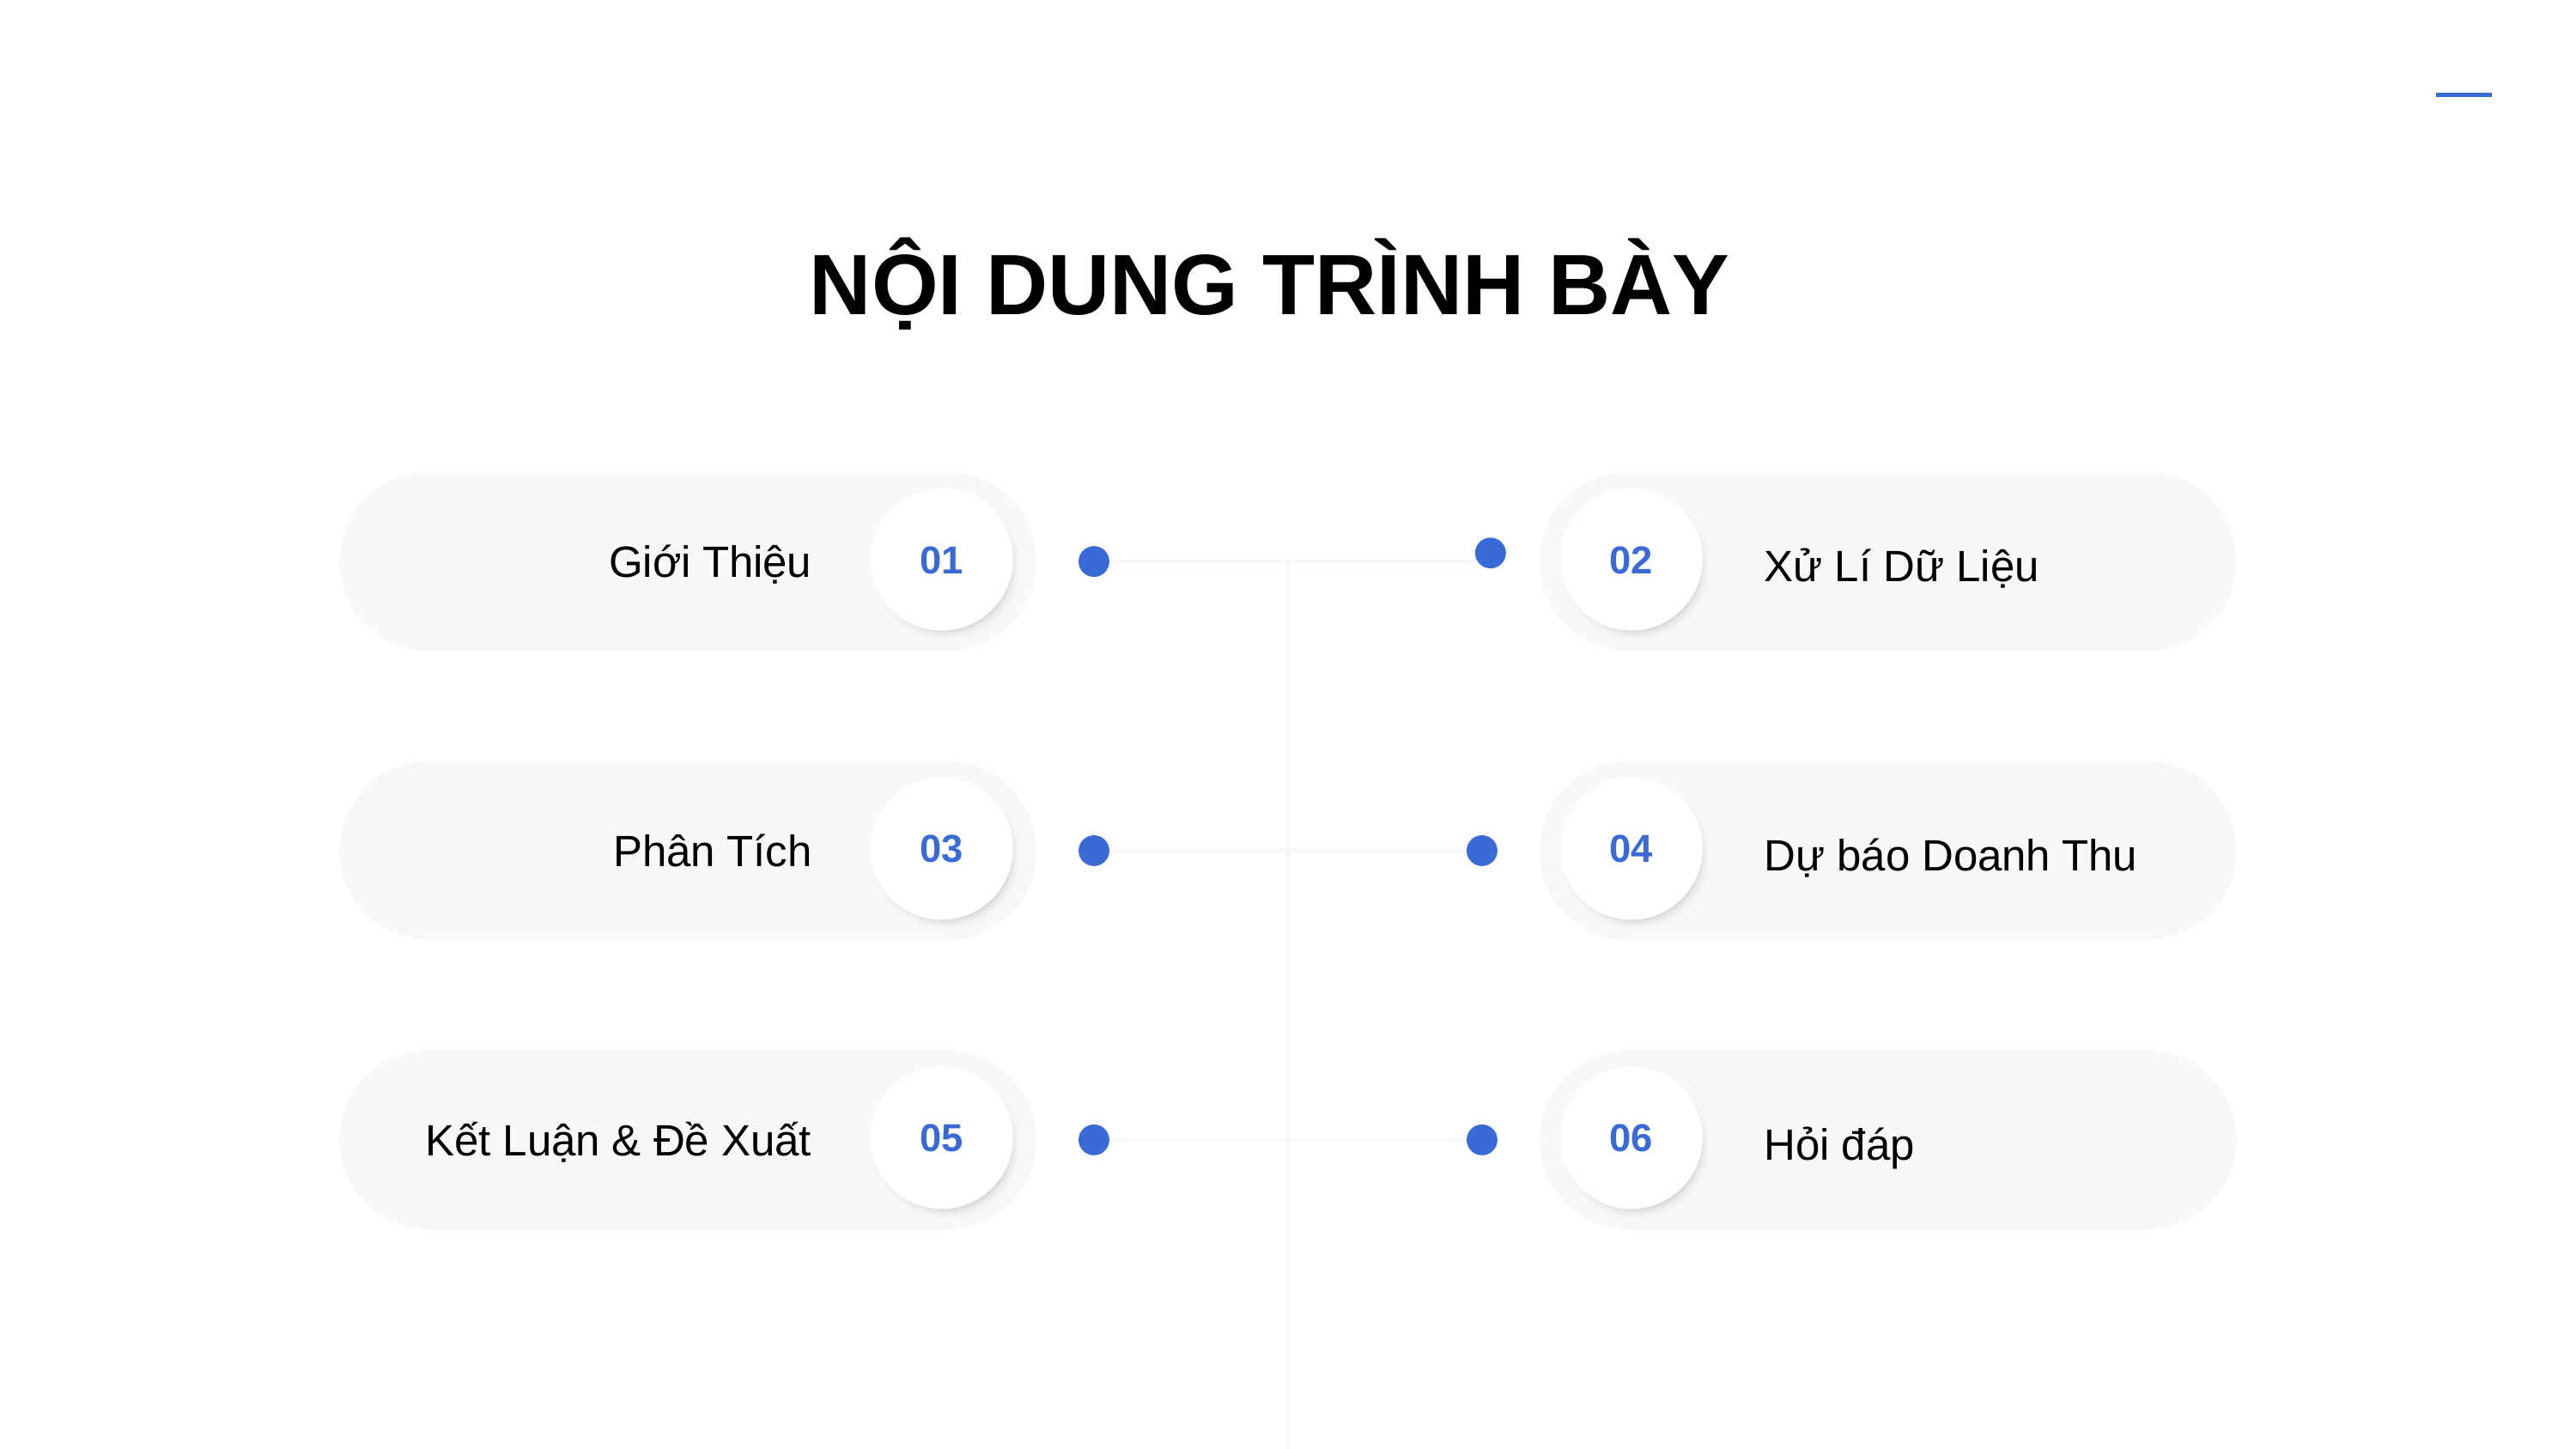

NỘI DUNG TRÌNH BÀY

Giới Thiệu
01
02
Xử Lí Dữ Liệu

Phân Tích
03
04
Dự báo Doanh Thu

Kết Luận & Đề Xuất
05
06
Hỏi đáp

03